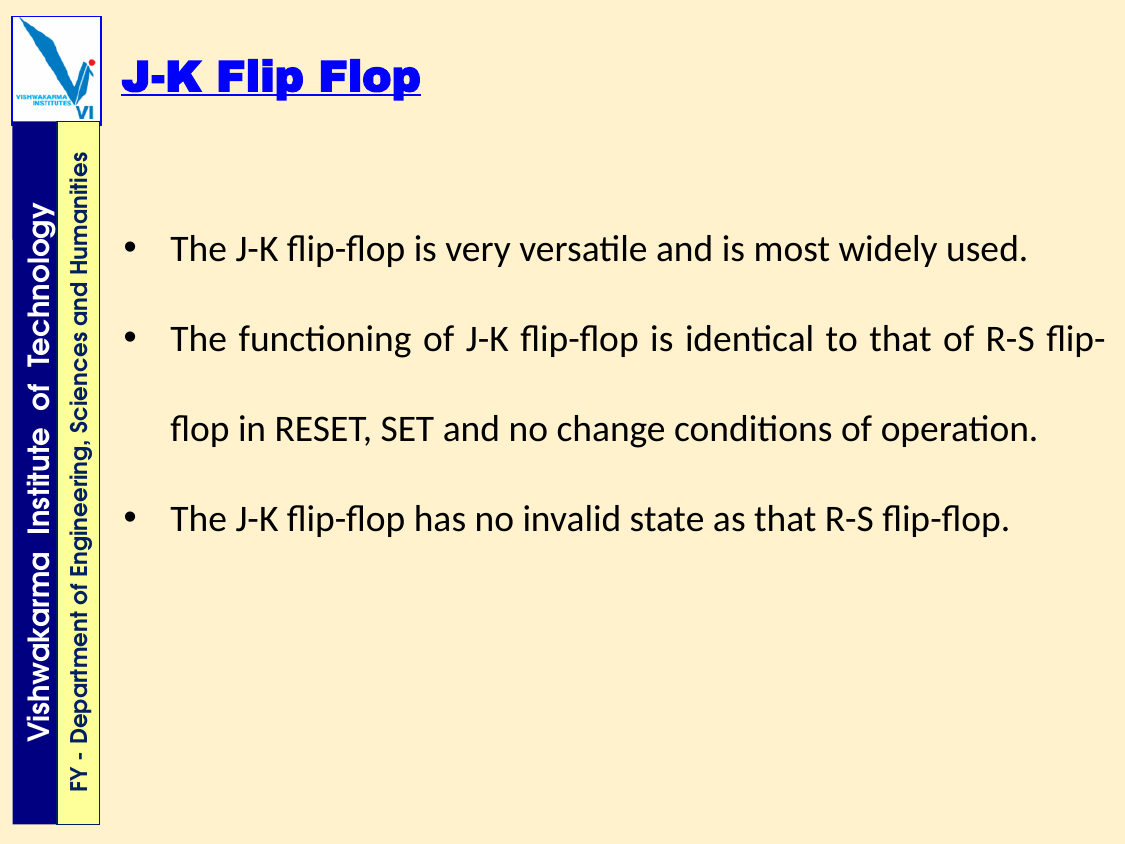

# J-K Flip Flop
The J-K flip-flop is very versatile and is most widely used.
The functioning of J-K flip-flop is identical to that of R-S flip-flop in RESET, SET and no change conditions of operation.
The J-K flip-flop has no invalid state as that R-S flip-flop.